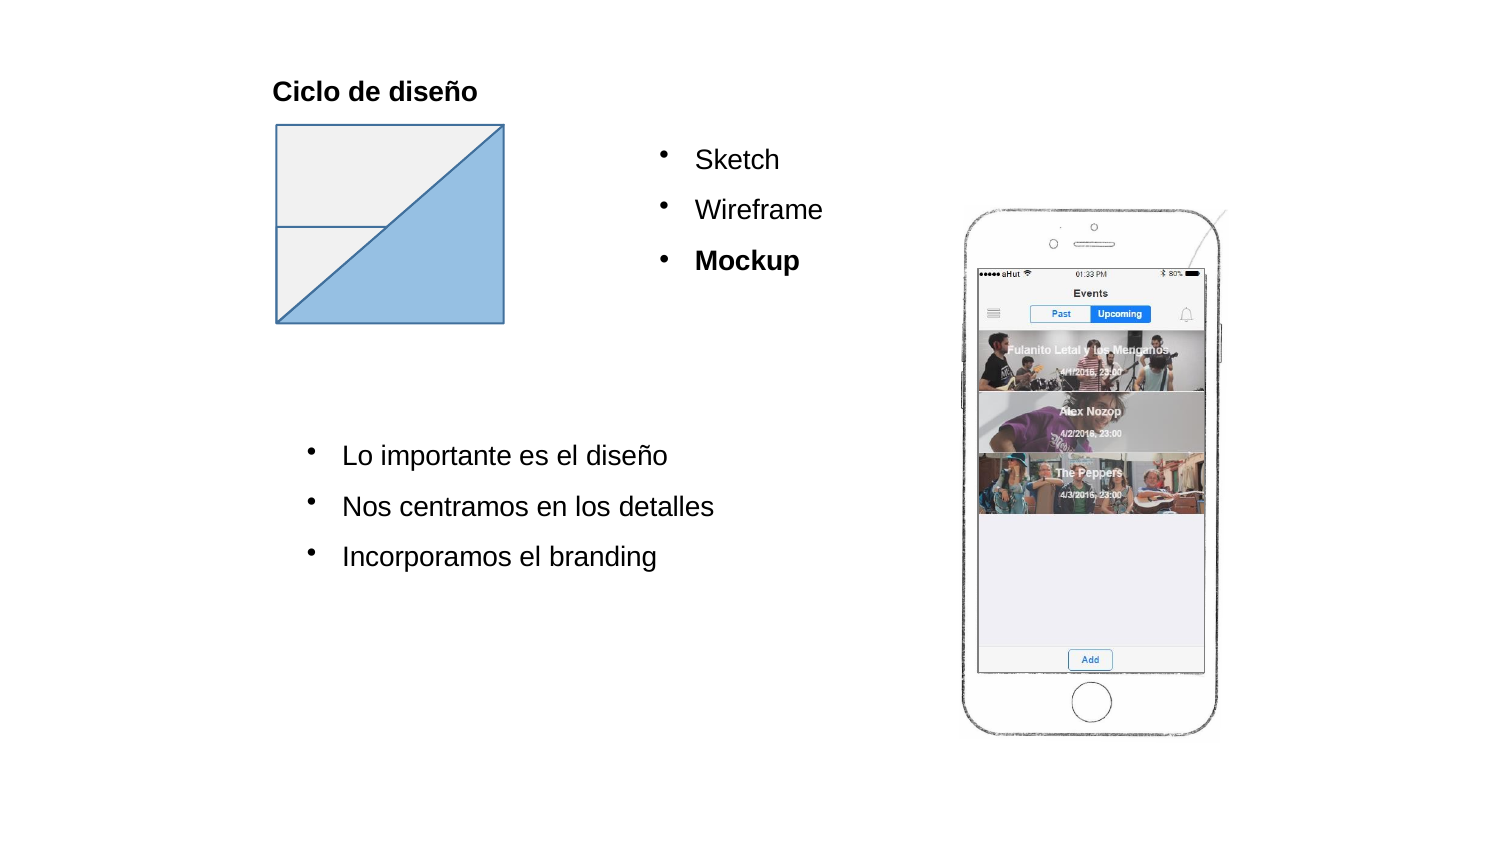

# Ciclo de diseño
Sketch
Wireframe
Mockup

Lo importante es el diseño
Nos centramos en los detalles
Incorporamos el branding